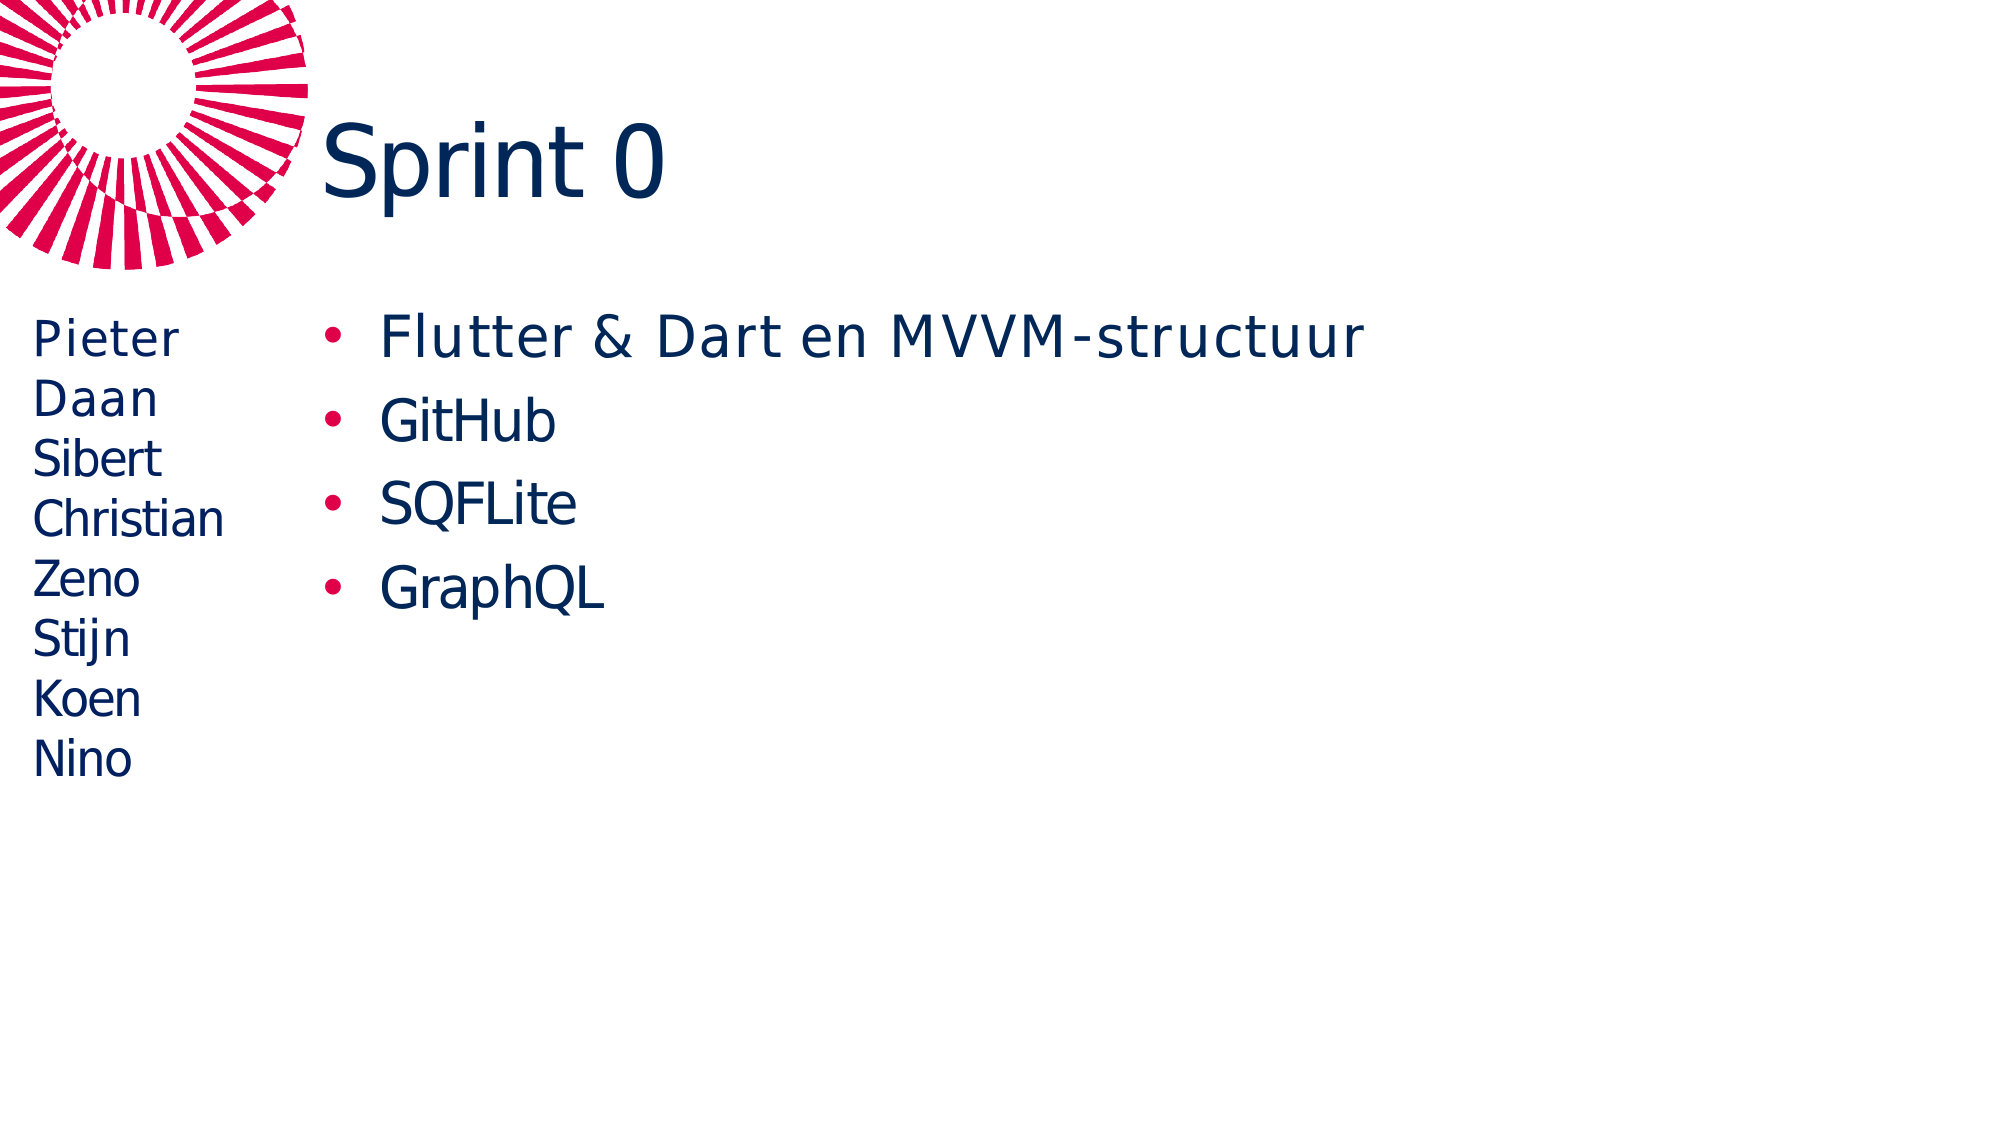

# Sprint 0
Pieter
Daan
Sibert
Christian
Zeno
Stijn
Koen
Nino
Flutter & Dart en MVVM-structuur
GitHub
SQFLite
GraphQL